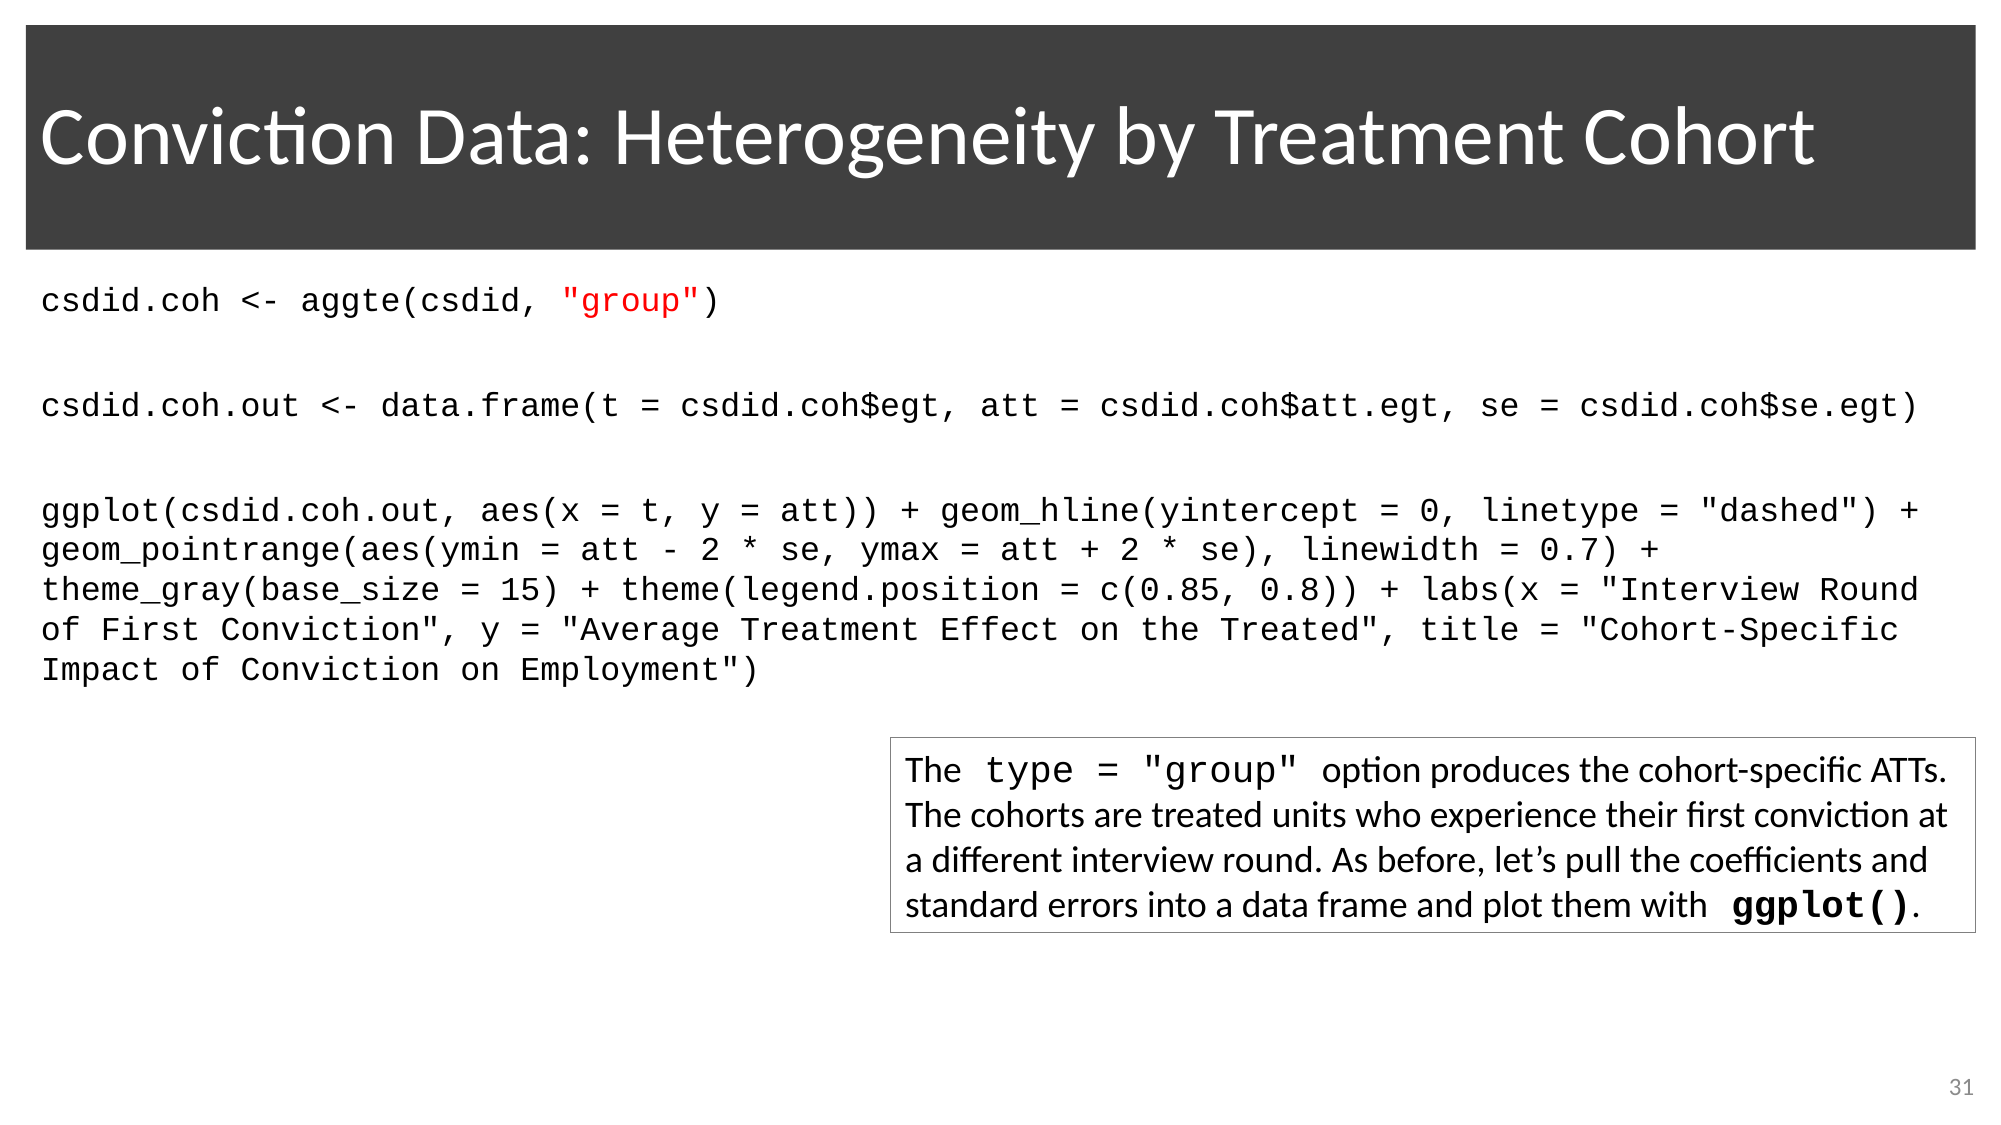

# Conviction Data: Heterogeneity by Treatment Cohort
csdid.coh <- aggte(csdid, "group")

csdid.coh.out <- data.frame(t = csdid.coh$egt, att = csdid.coh$att.egt, se = csdid.coh$se.egt)

ggplot(csdid.coh.out, aes(x = t, y = att)) + geom_hline(yintercept = 0, linetype = "dashed") + geom_pointrange(aes(ymin = att - 2 * se, ymax = att + 2 * se), linewidth = 0.7) + theme_gray(base_size = 15) + theme(legend.position = c(0.85, 0.8)) + labs(x = "Interview Round of First Conviction", y = "Average Treatment Effect on the Treated", title = "Cohort-Specific Impact of Conviction on Employment")
The type = "group" option produces the cohort-specific ATTs. The cohorts are treated units who experience their first conviction at a different interview round. As before, let’s pull the coefficients and standard errors into a data frame and plot them with ggplot().
31